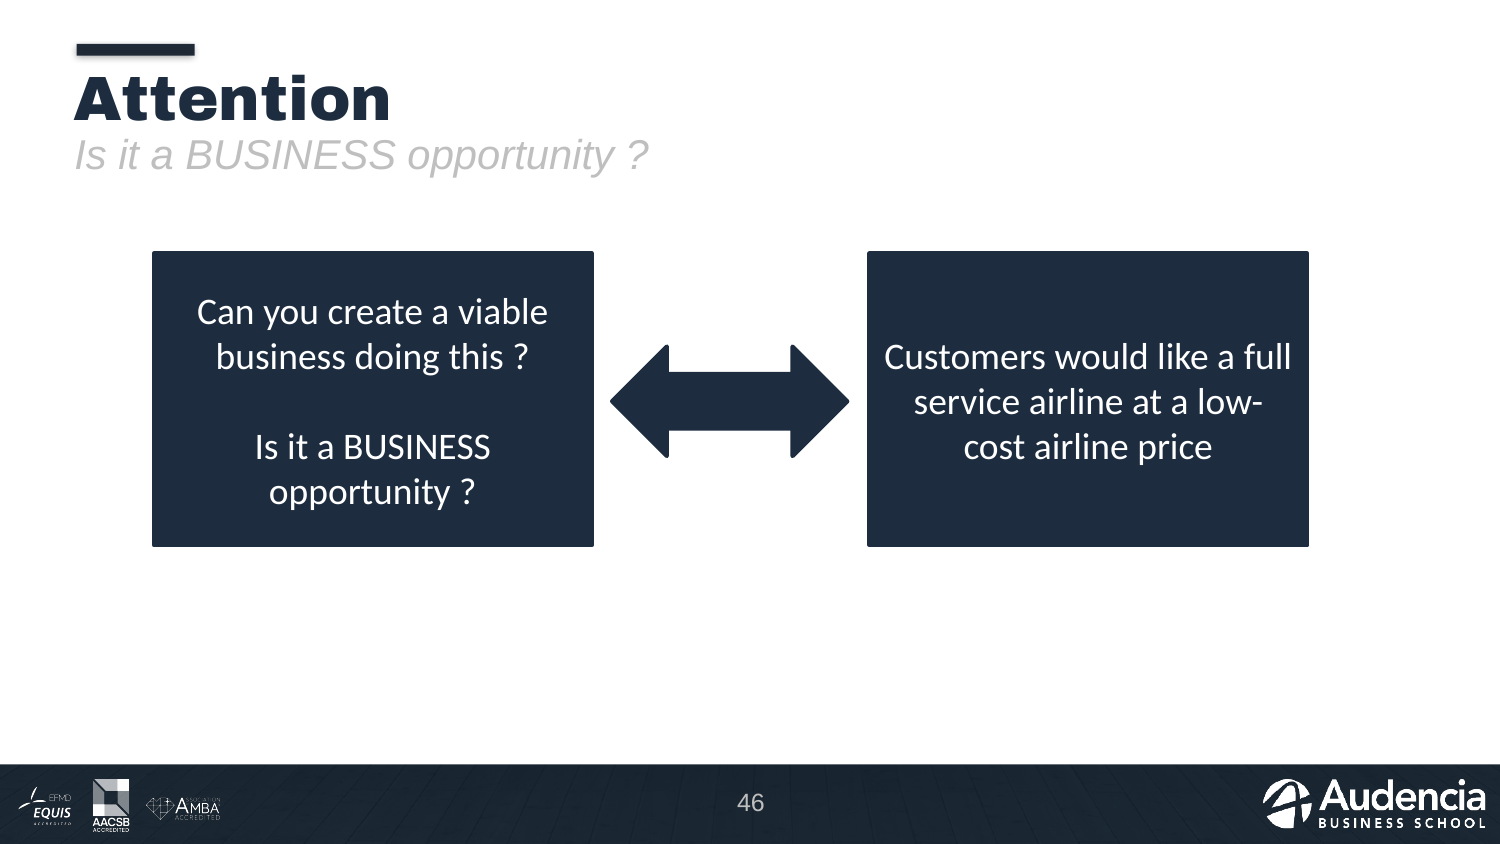

# Attention
Is it a BUSINESS opportunity ?
Can you create a viable business doing this ?
Is it a BUSINESS opportunity ?
Customers would like a full service airline at a low-cost airline price

46